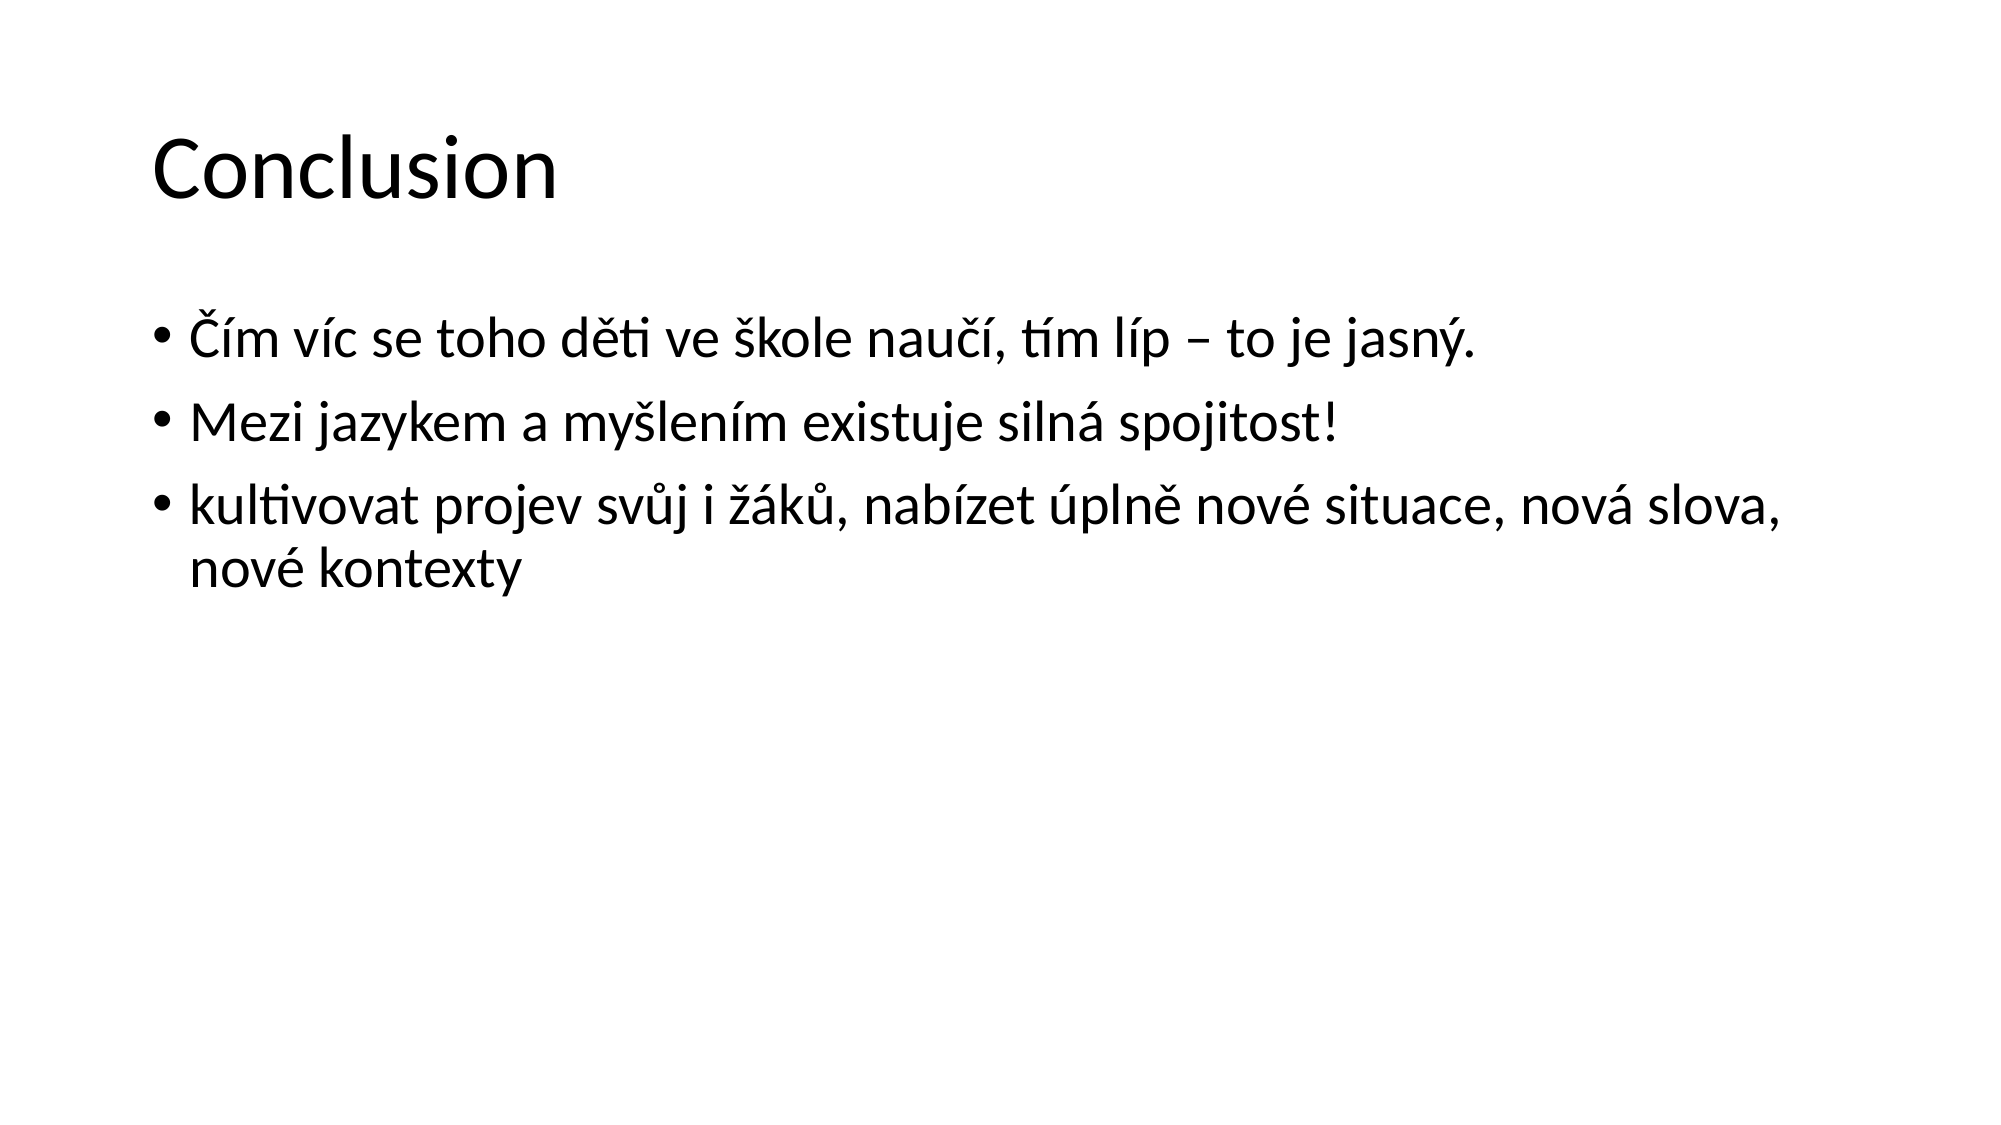

# Conclusion
Čím víc se toho děti ve škole naučí, tím líp – to je jasný.
Mezi jazykem a myšlením existuje silná spojitost!
kultivovat projev svůj i žáků, nabízet úplně nové situace, nová slova, nové kontexty